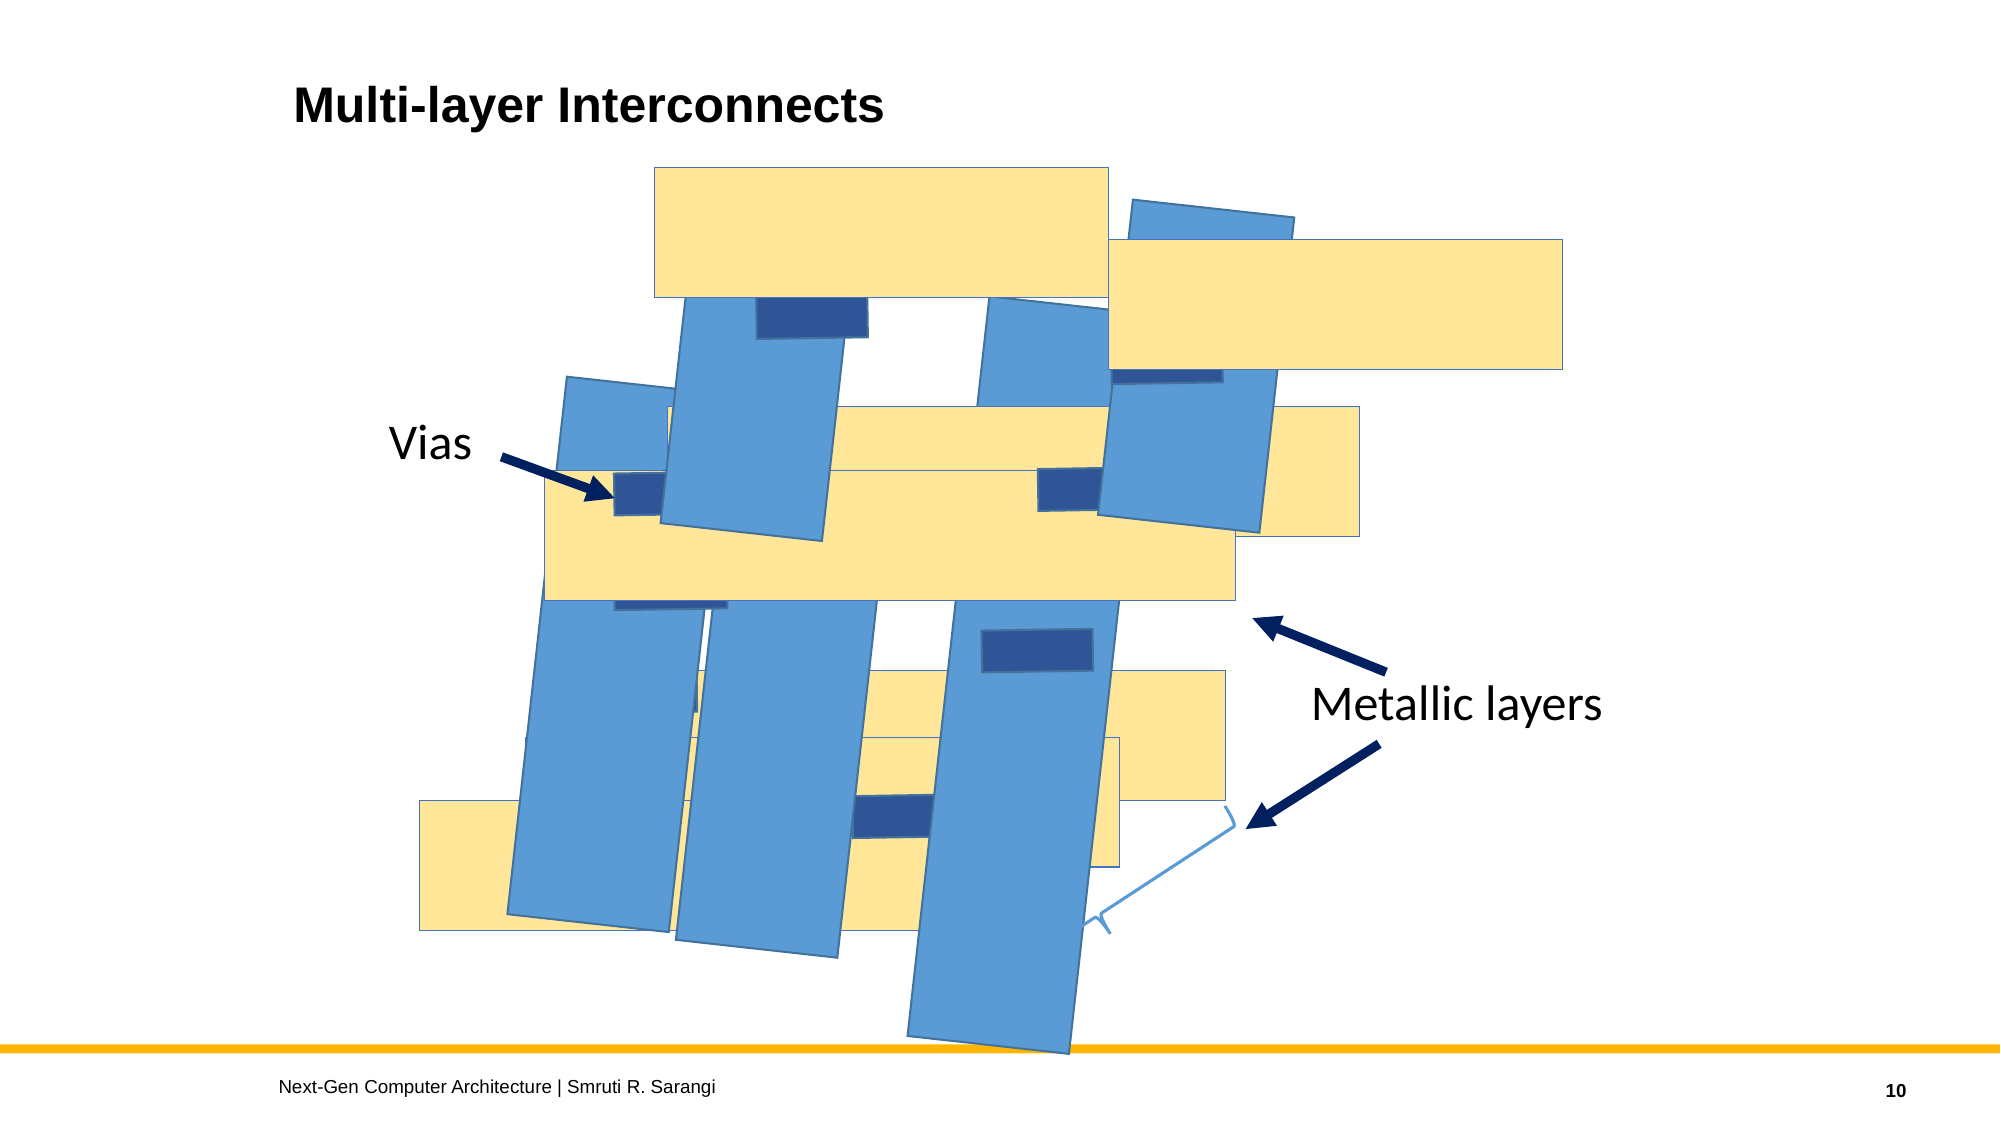

# Multi-layer Interconnects

Vias
Metallic layers

Next-Gen Computer Architecture | Smruti R. Sarangi
10